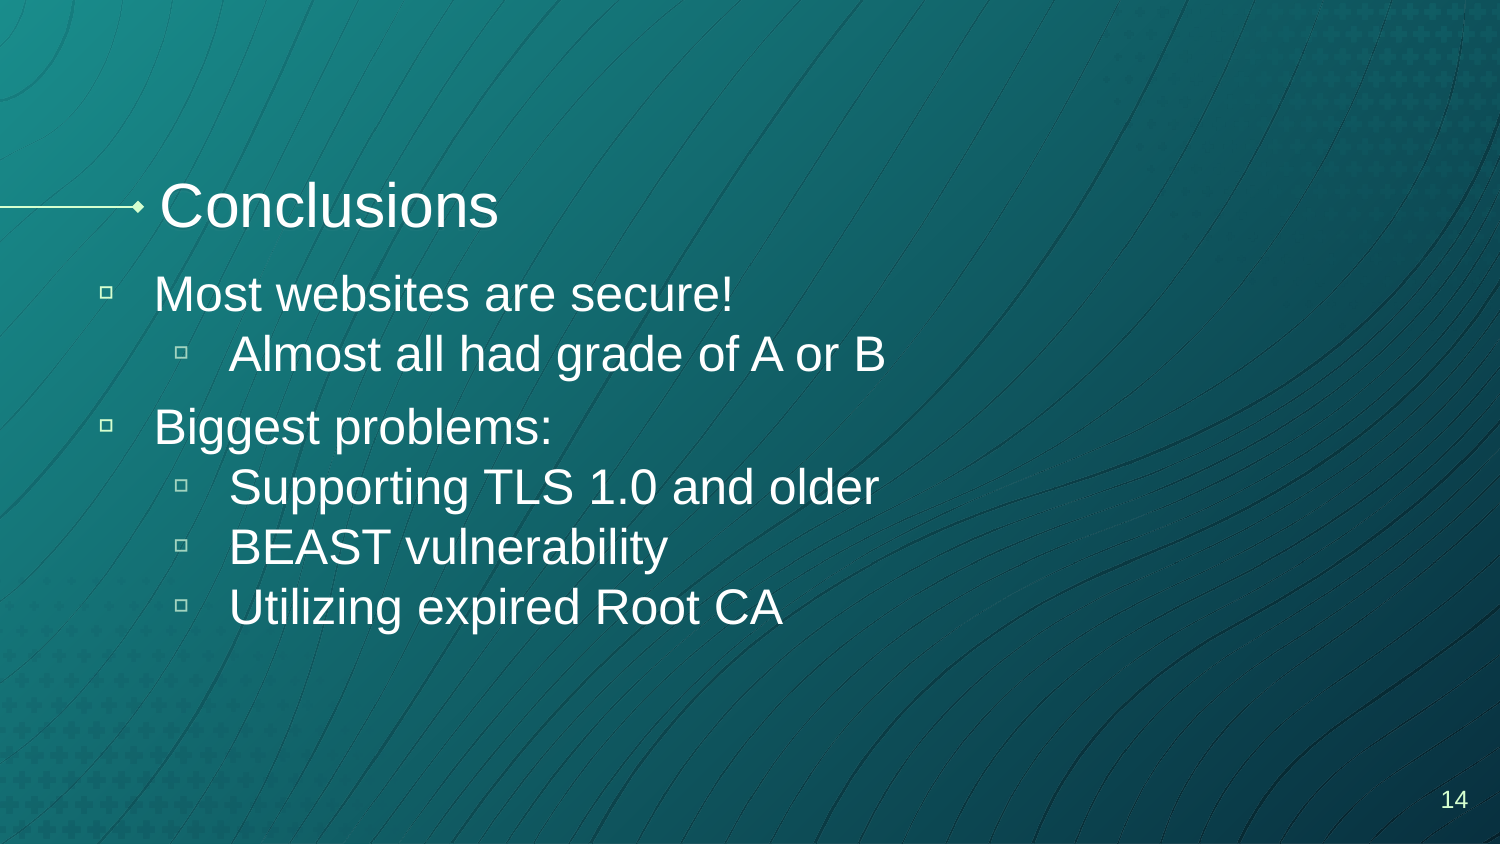

# Conclusions
Most websites are secure!
Almost all had grade of A or B
Biggest problems:
Supporting TLS 1.0 and older
BEAST vulnerability
Utilizing expired Root CA
14